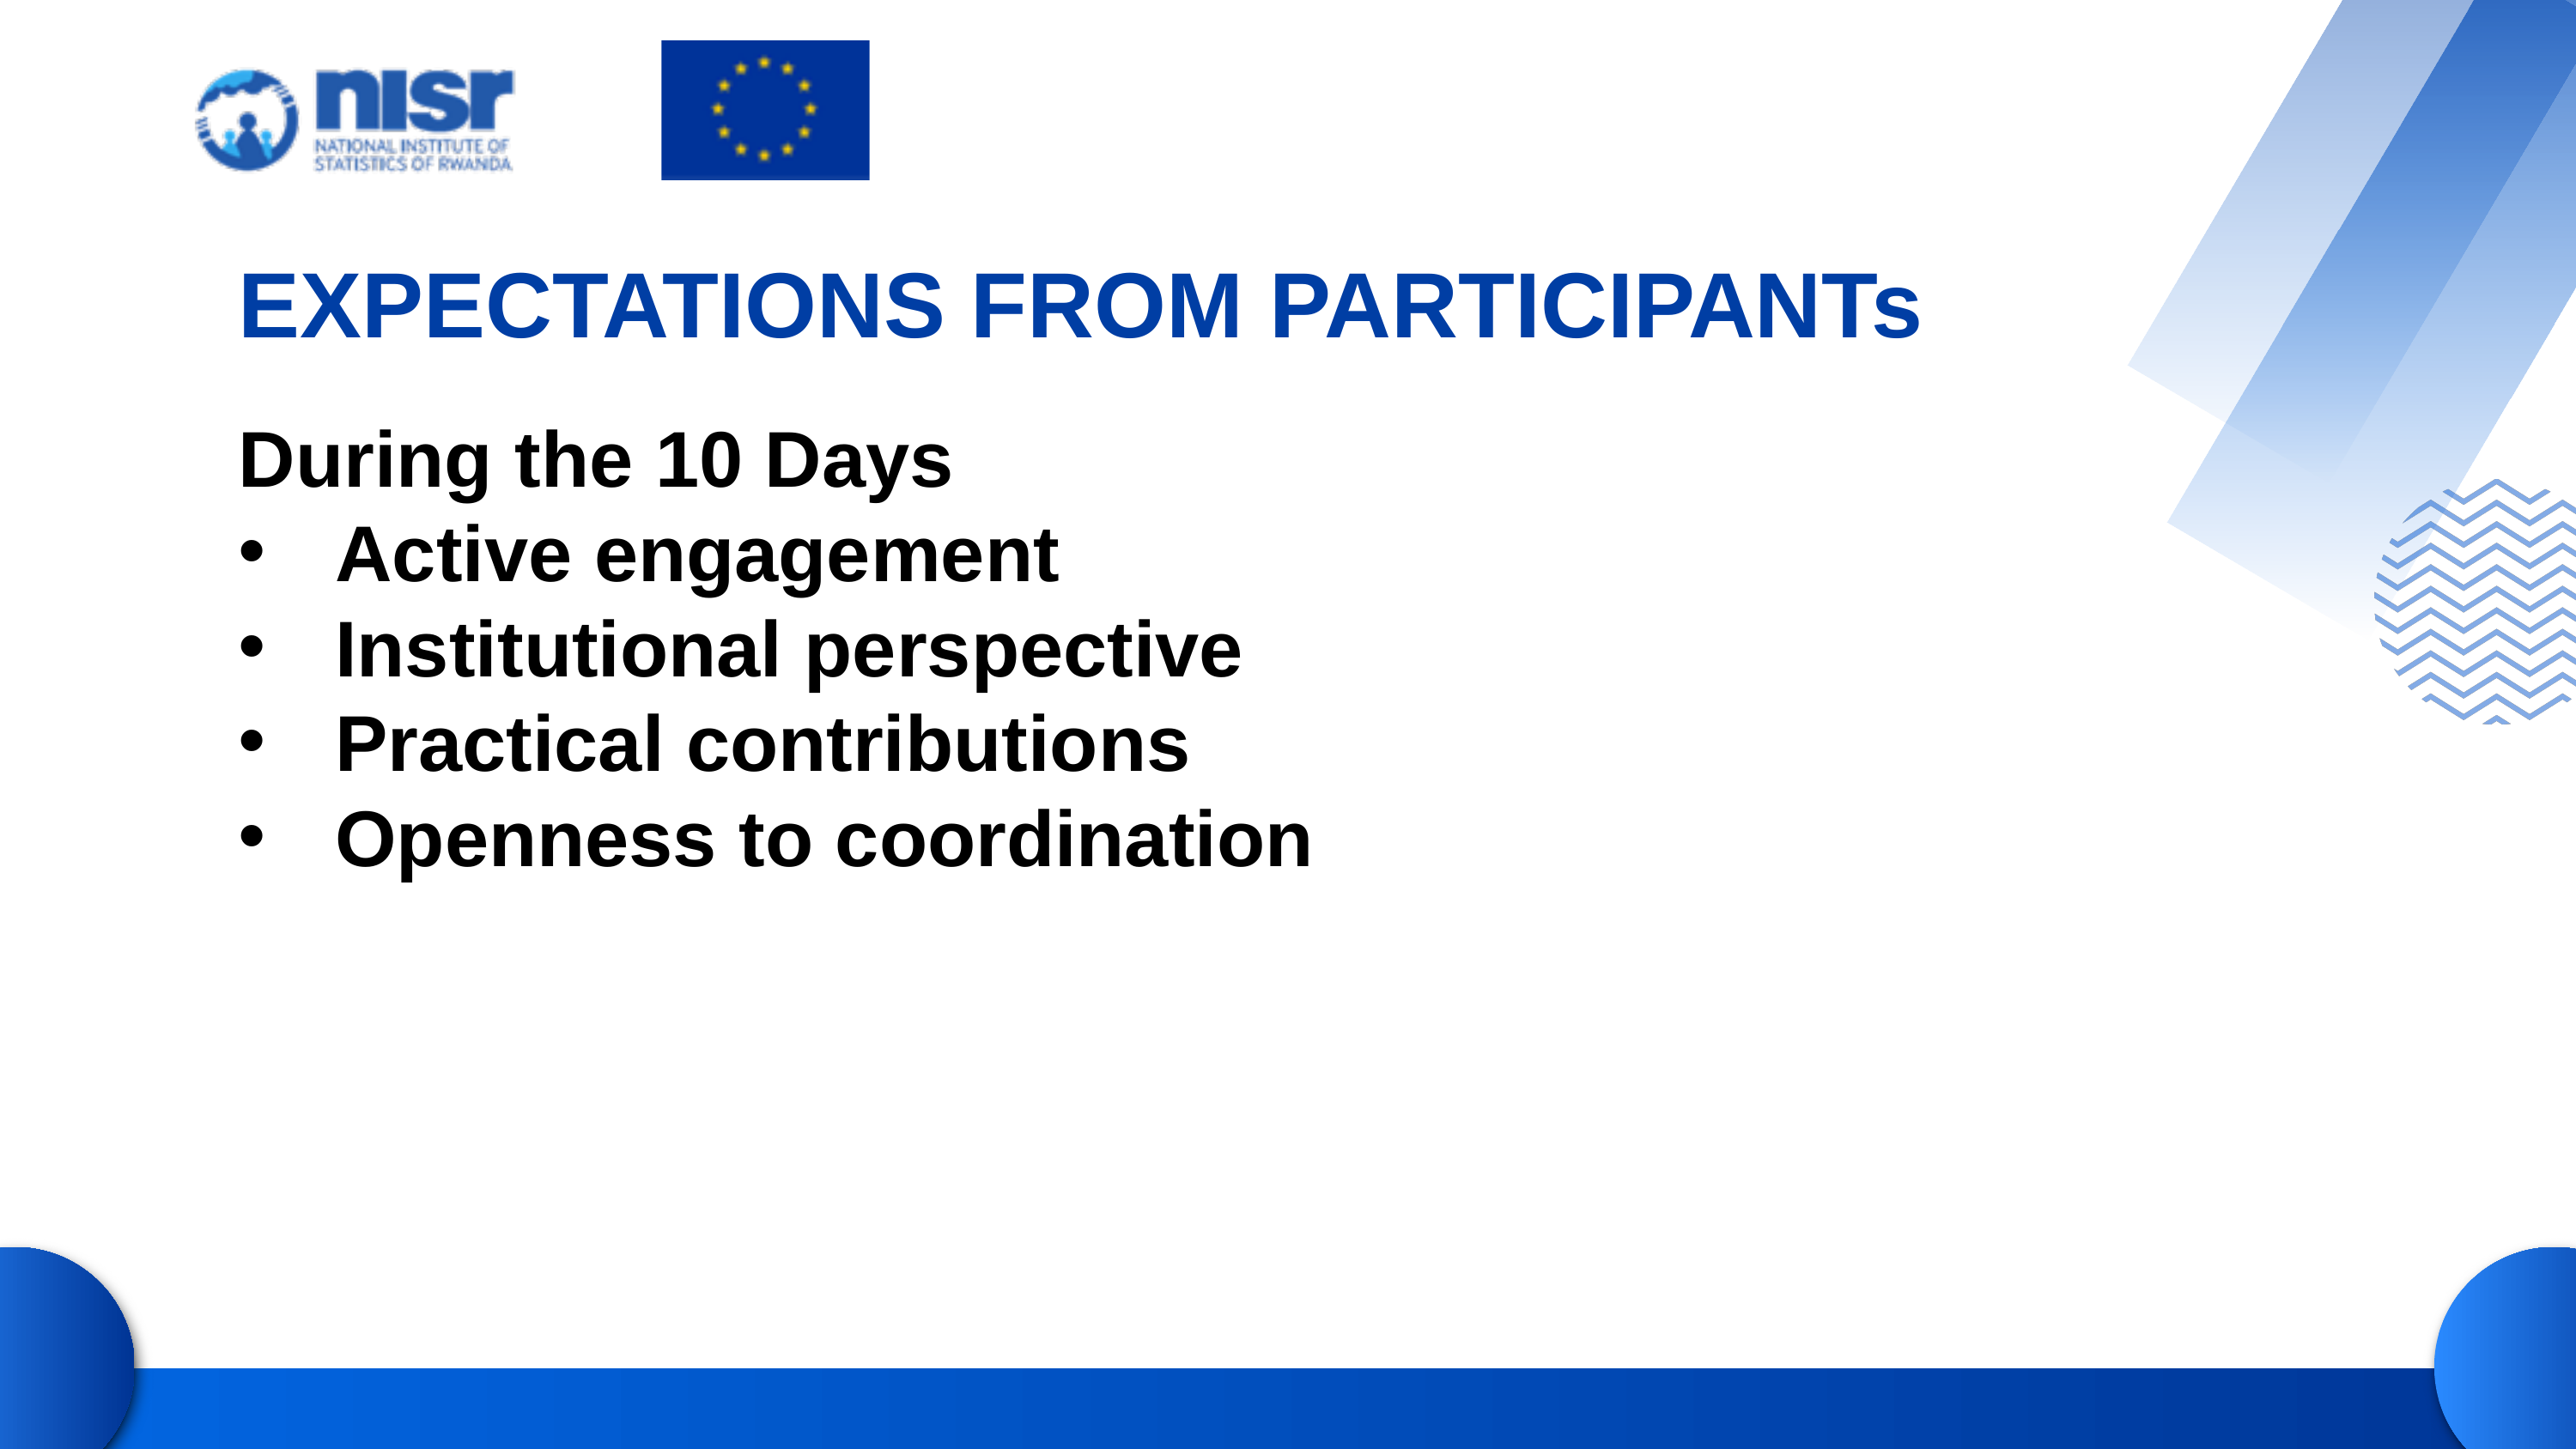

EXPECTATIONS FROM PARTICIPANTs
During the 10 Days
Active engagement
Institutional perspective
Practical contributions
Openness to coordination